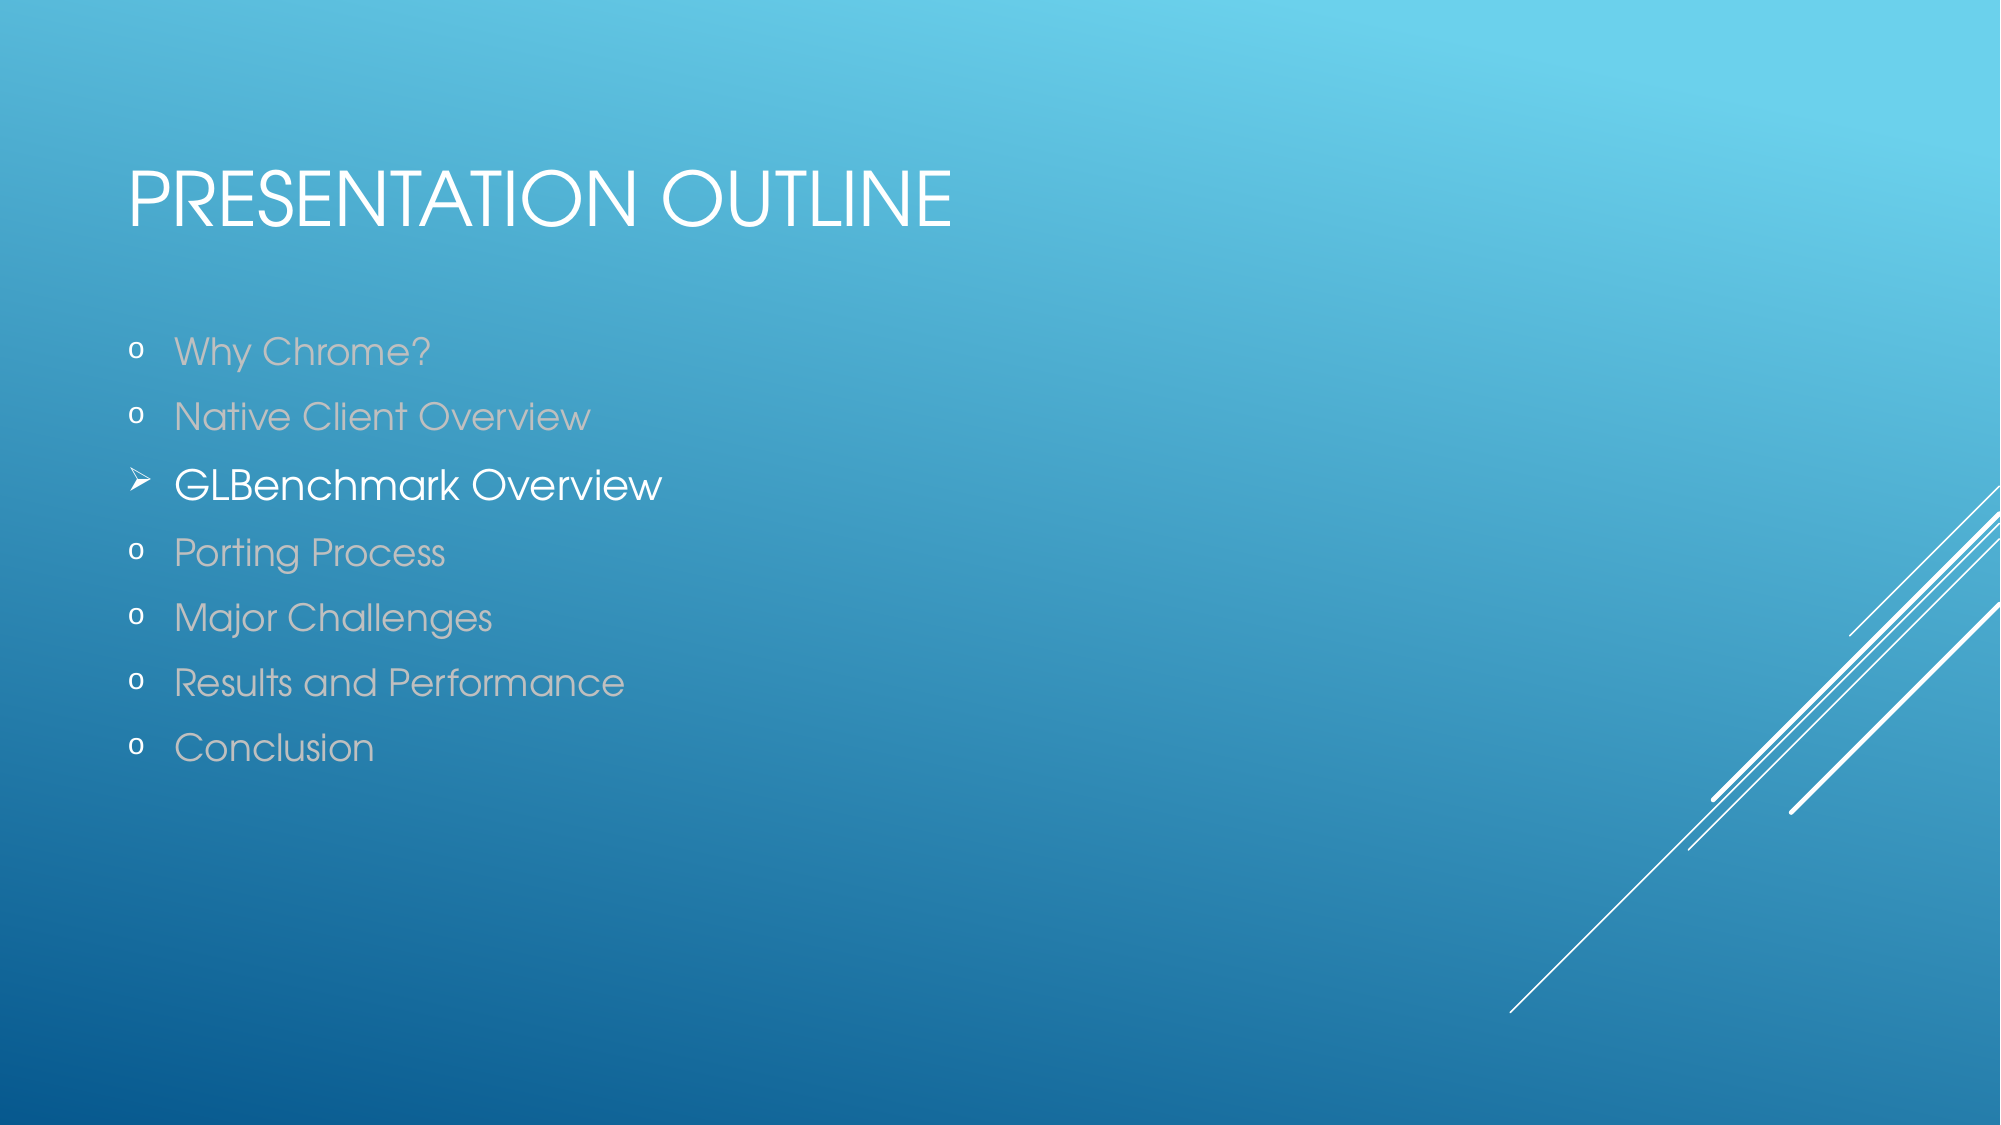

# Presentation OUTLINE
Why Chrome?
Native Client Overview
GLBenchmark Overview
Porting Process
Major Challenges
Results and Performance
Conclusion